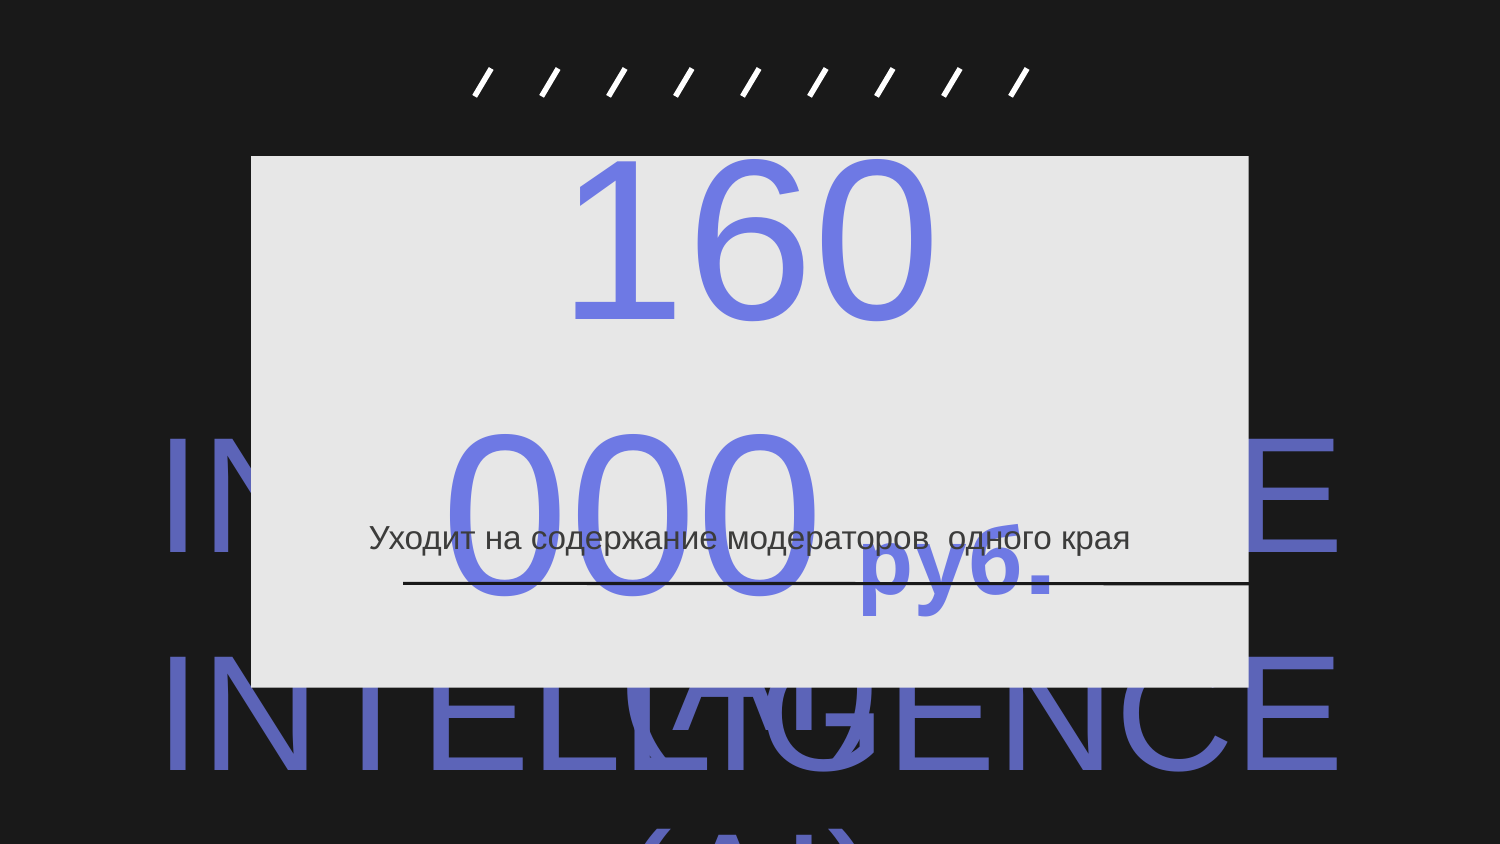

# 160 000 руб.
Уходит на содержание модераторов  одного края